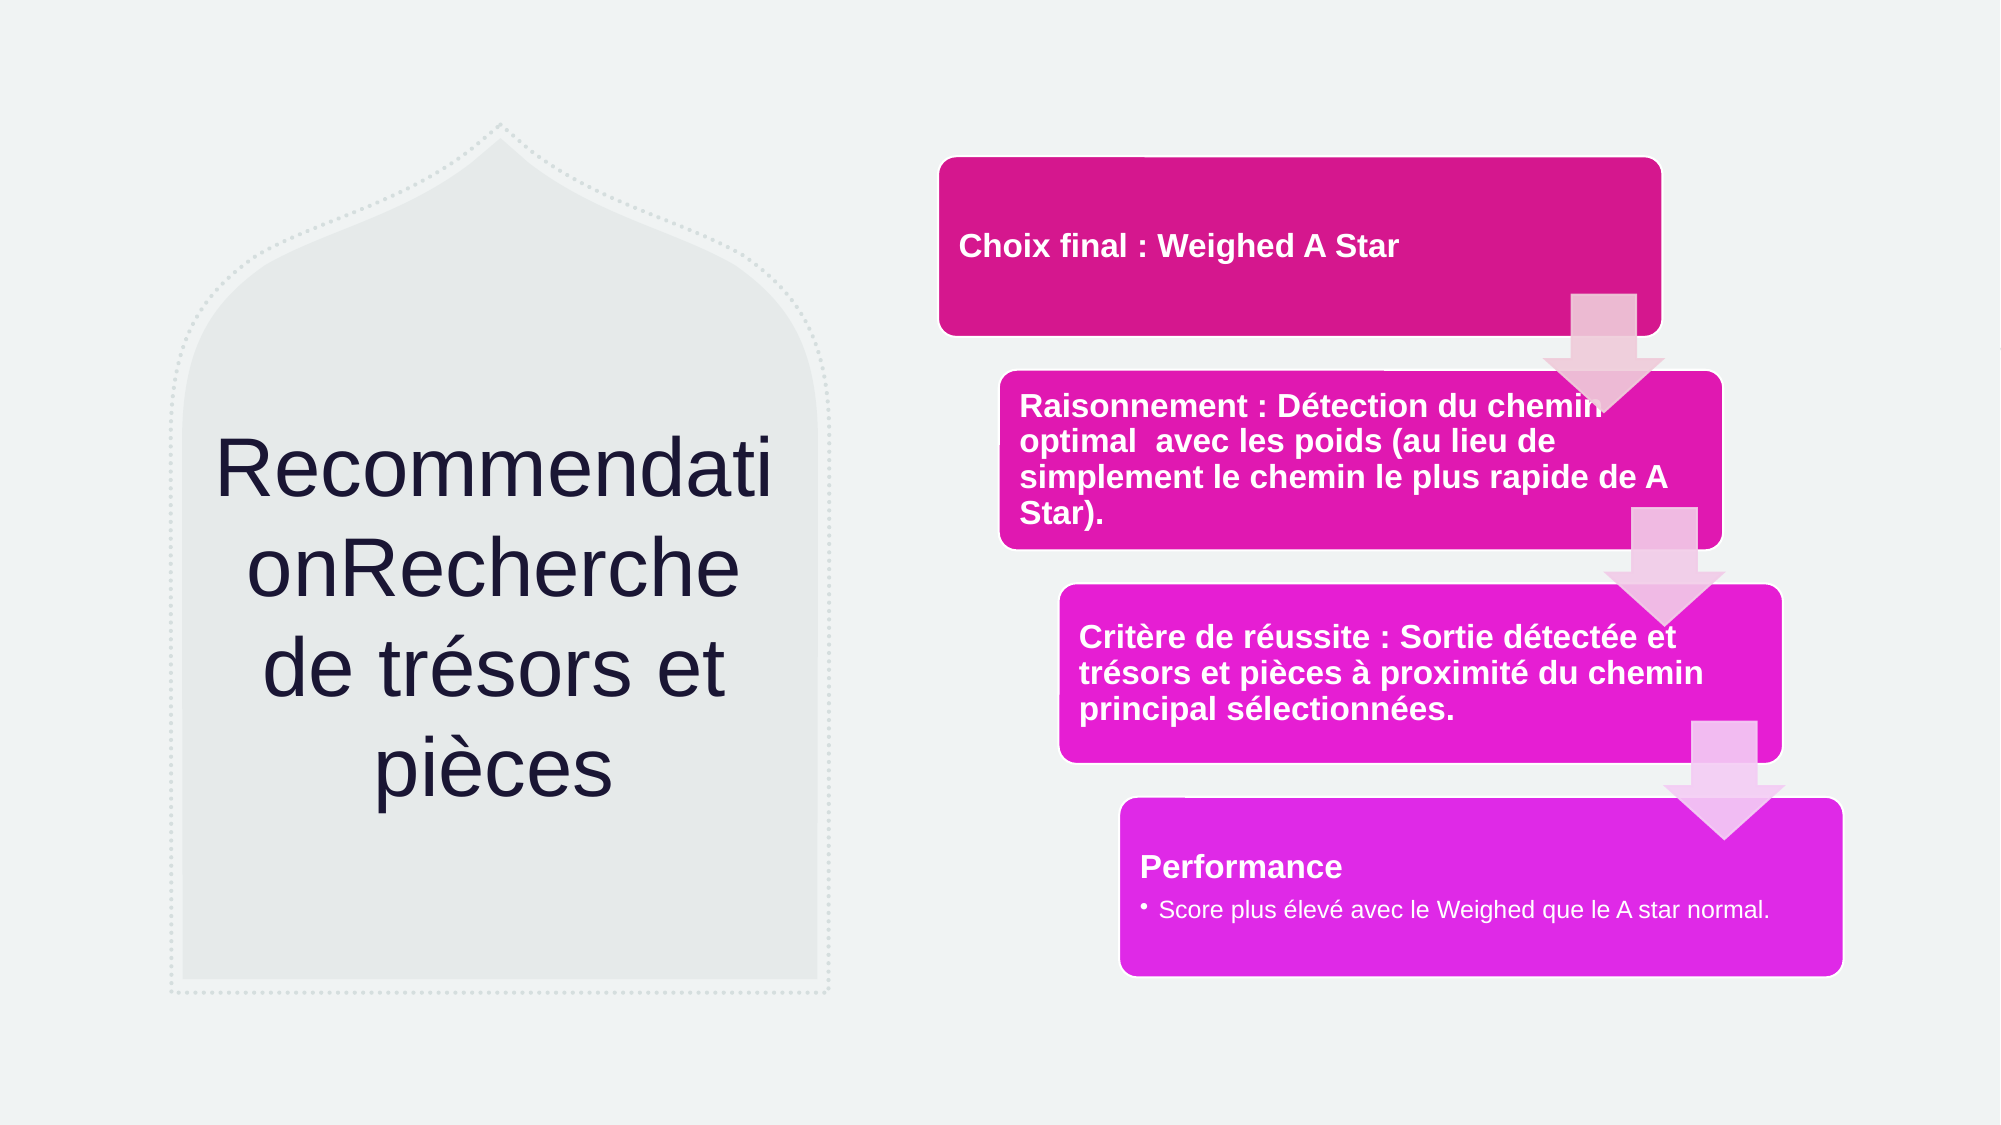

Choix final : Weighed A Star
Raisonnement : Détection du chemin optimal  avec les poids (au lieu de simplement le chemin le plus rapide de A Star).
Critère de réussite : Sortie détectée et trésors et pièces à proximité du chemin principal sélectionnées.
Performance
Score plus élevé avec le Weighed que le A star normal.

# RecommendationRecherche de trésors et pièces